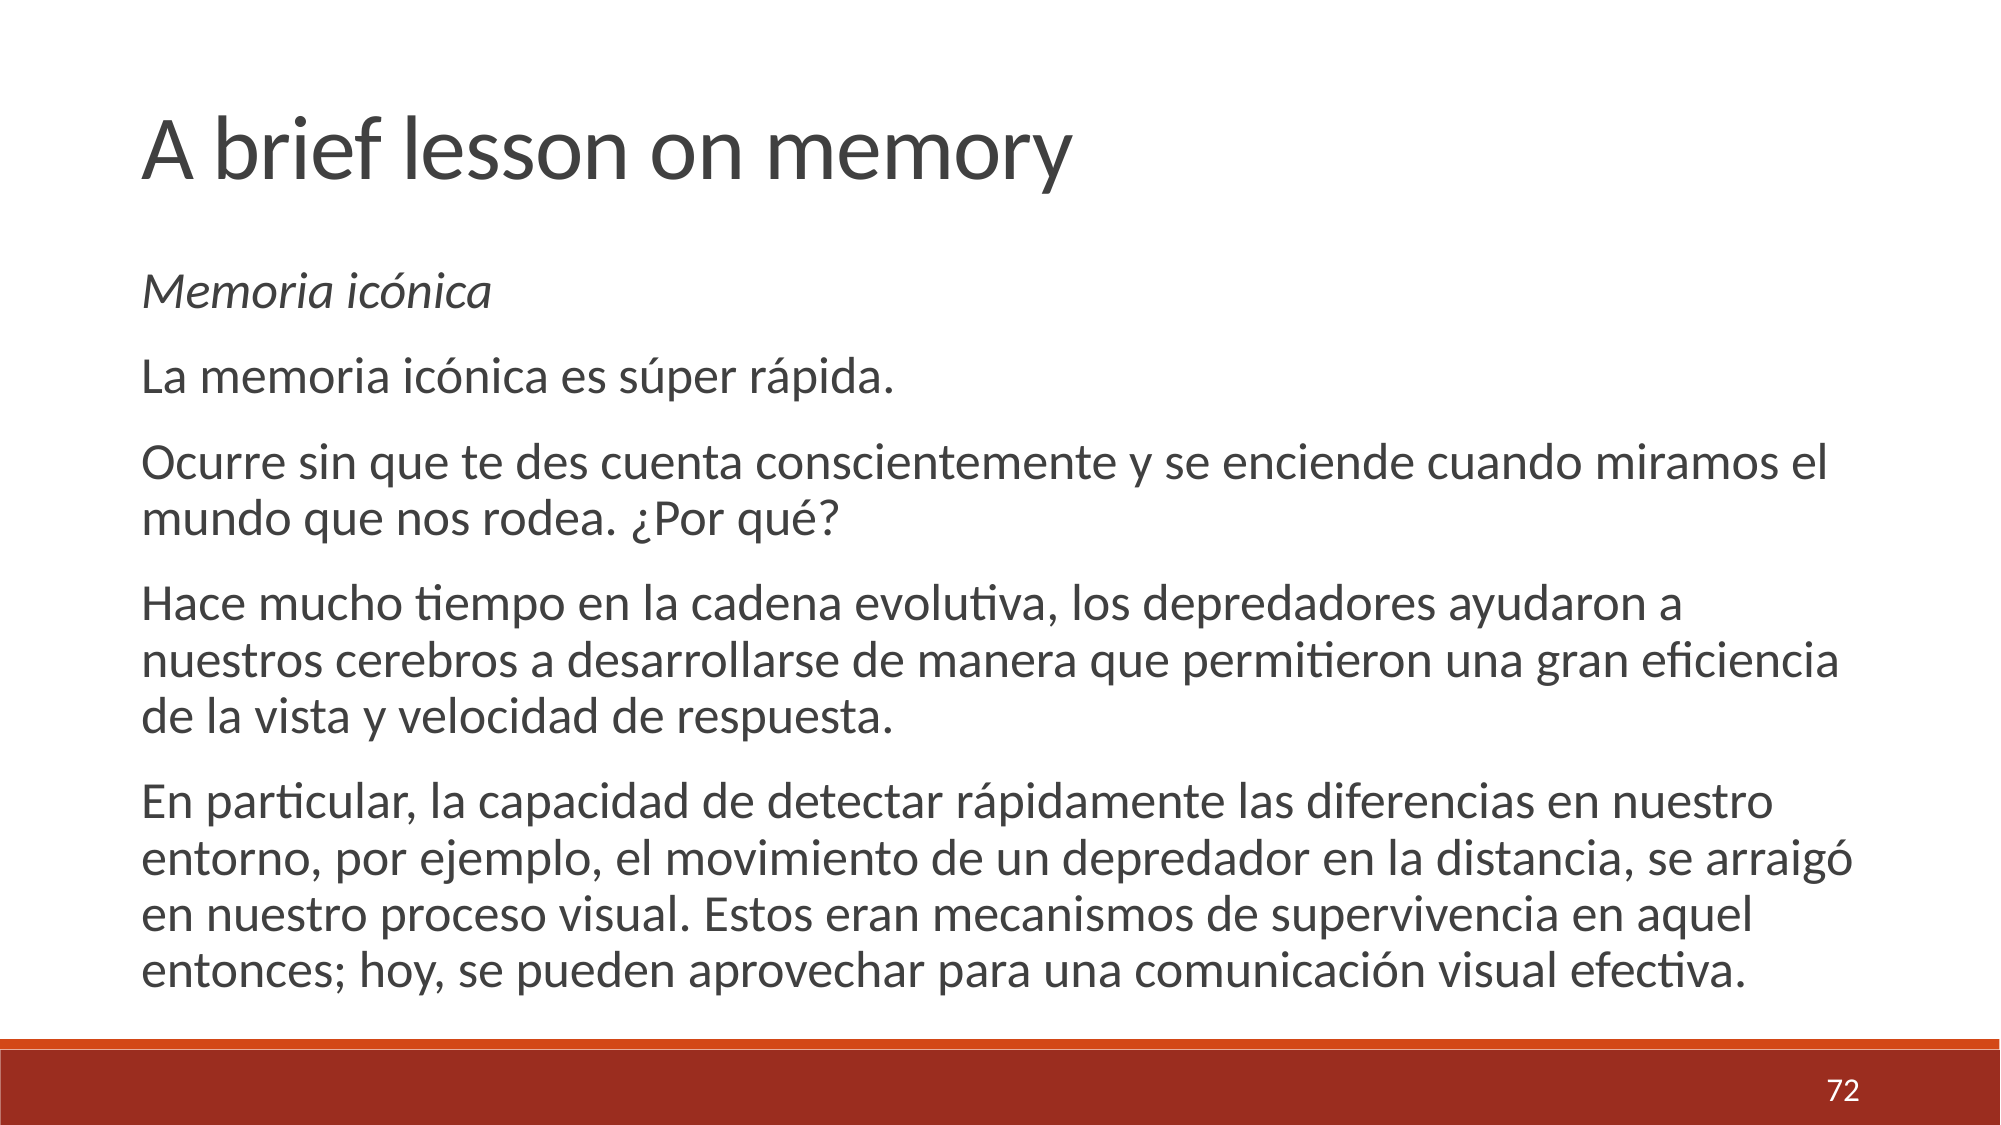

A brief lesson on memory
Memoria icónica
La memoria icónica es súper rápida.
Ocurre sin que te des cuenta conscientemente y se enciende cuando miramos el mundo que nos rodea. ¿Por qué?
Hace mucho tiempo en la cadena evolutiva, los depredadores ayudaron a nuestros cerebros a desarrollarse de manera que permitieron una gran eficiencia de la vista y velocidad de respuesta.
En particular, la capacidad de detectar rápidamente las diferencias en nuestro entorno, por ejemplo, el movimiento de un depredador en la distancia, se arraigó en nuestro proceso visual. Estos eran mecanismos de supervivencia en aquel entonces; hoy, se pueden aprovechar para una comunicación visual efectiva.
72